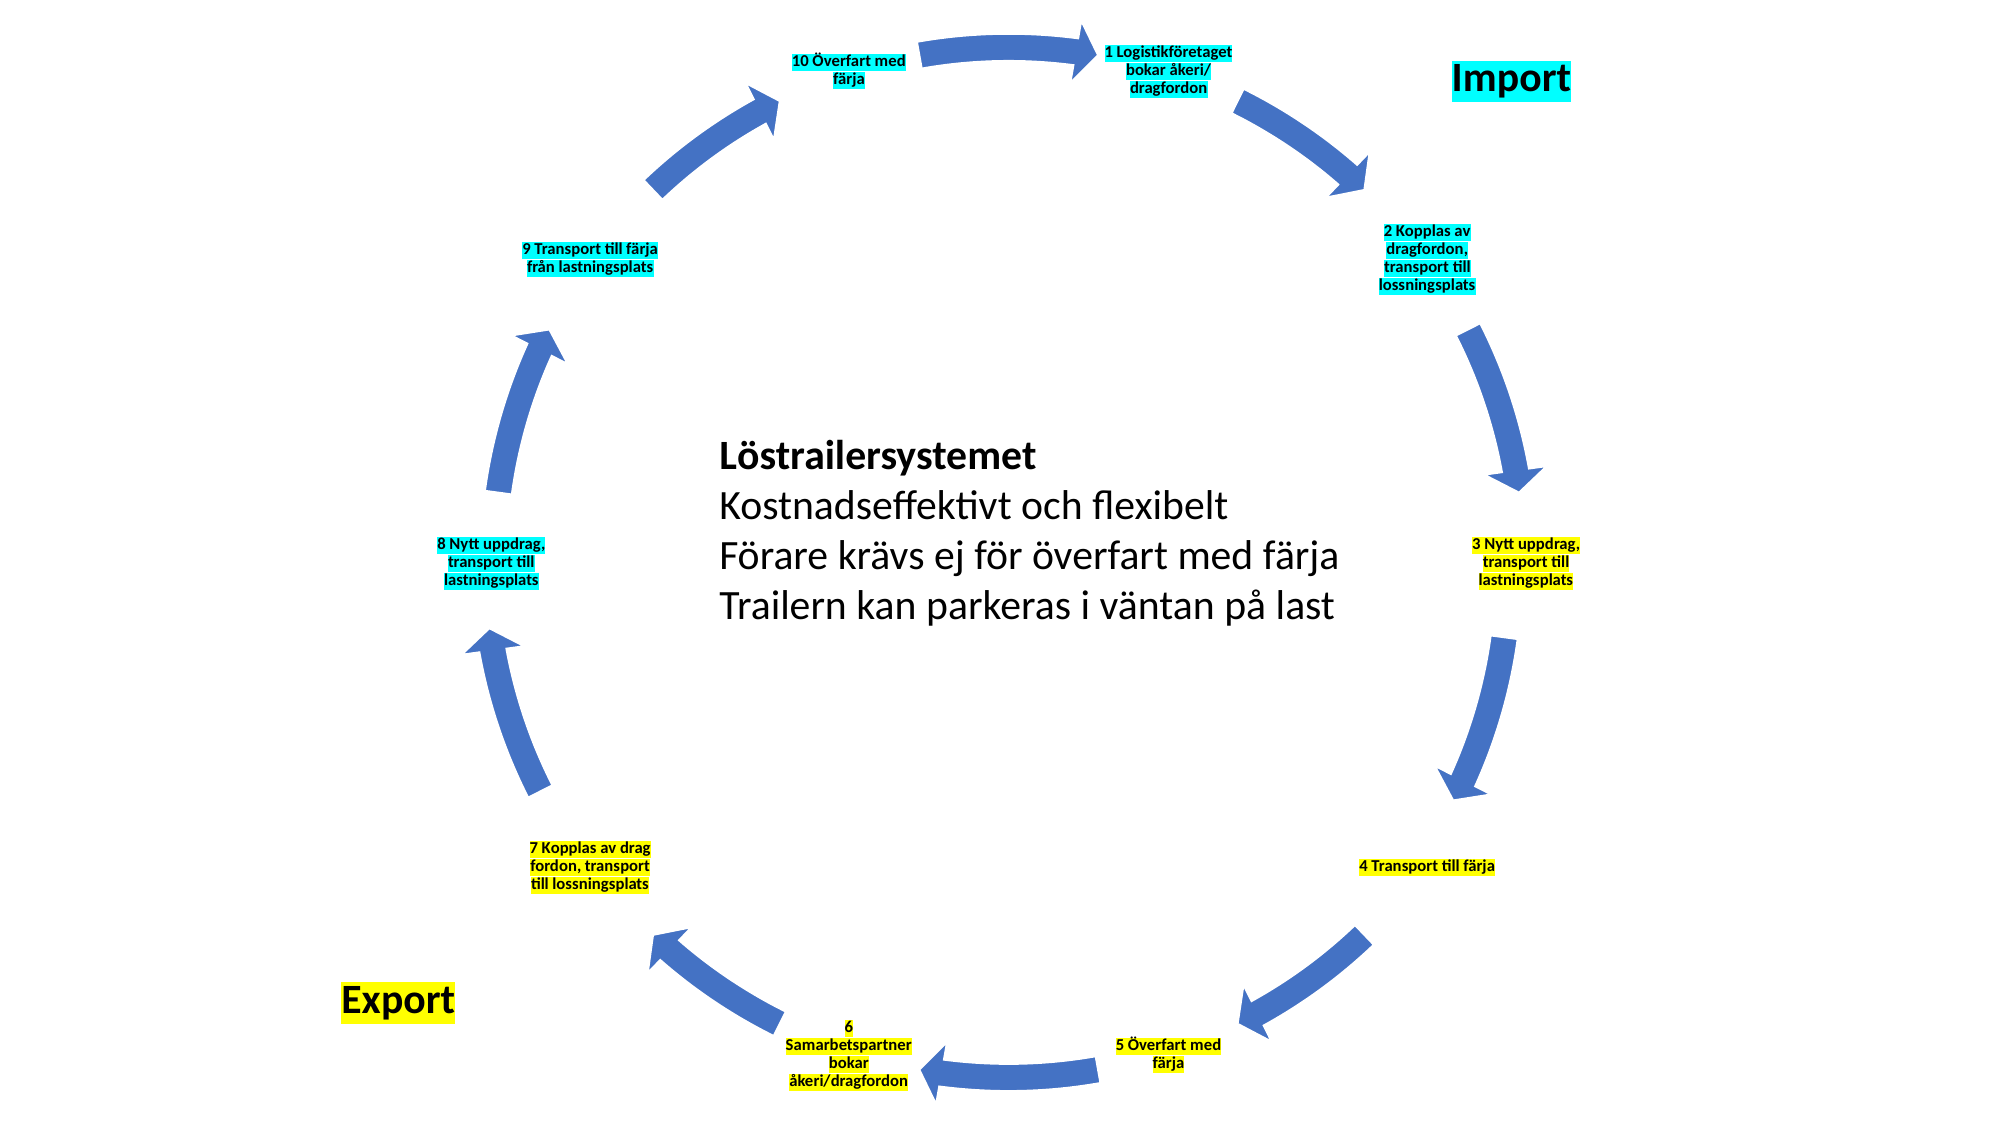

1 Logistikföretaget bokar åkeri/ dragfordon
2 Kopplas av dragfordon, transport till lossningsplats
3 Nytt uppdrag, transport till lastningsplats
4 Transport till färja
5 Överfart med färja
6 Samarbetspartner bokar åkeri/dragfordon
7 Kopplas av drag fordon, transport till lossningsplats
8 Nytt uppdrag, transport till lastningsplats
9 Transport till färja från lastningsplats
10 Överfart med färja
Import
Löstrailersystemet
Kostnadseffektivt och flexibelt
Förare krävs ej för överfart med färja
Trailern kan parkeras i väntan på last
Export